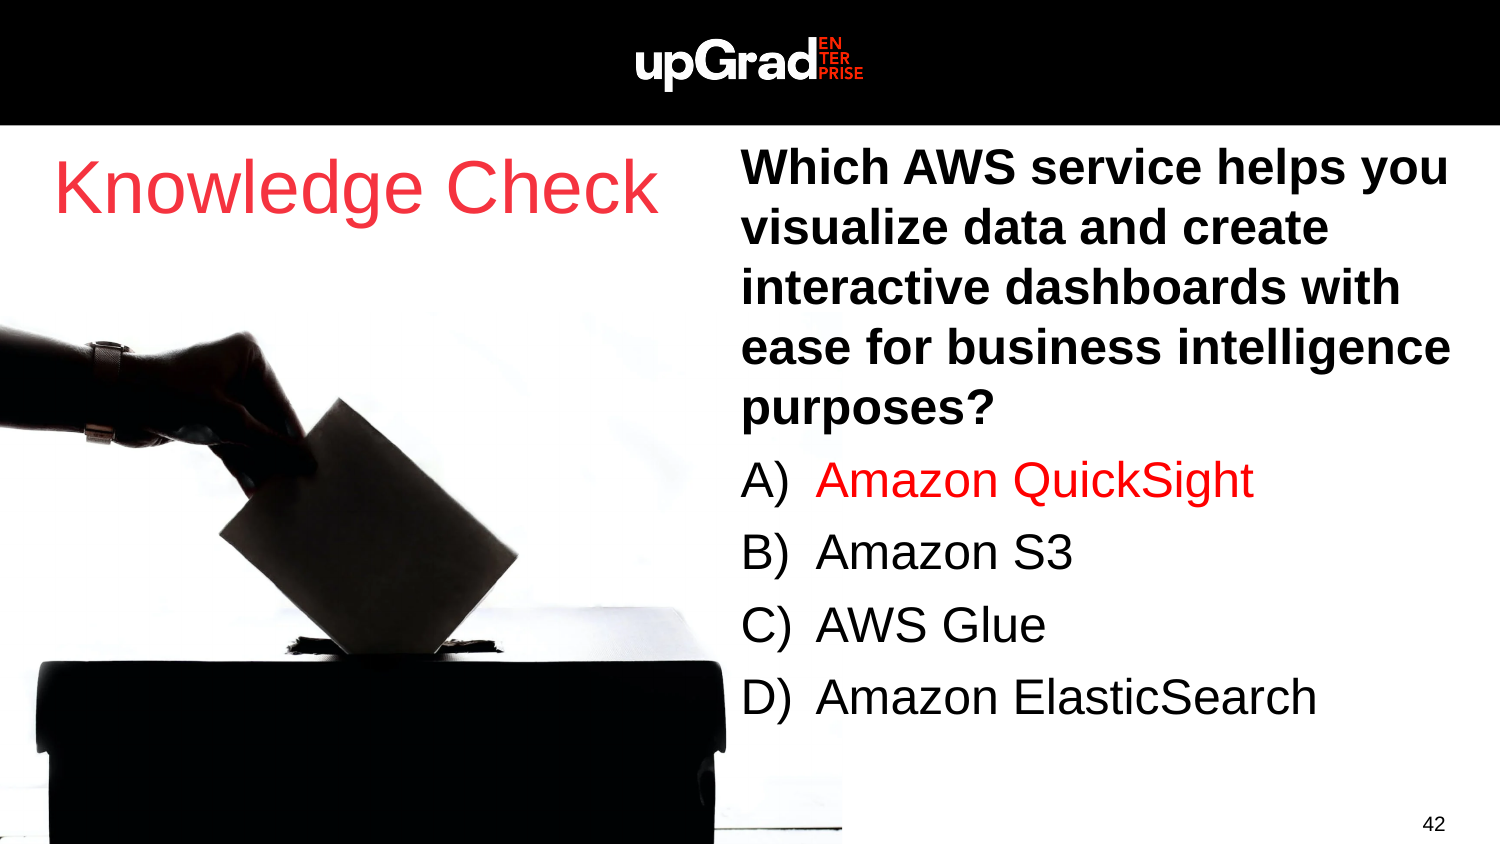

Which AWS service helps you visualize data and create interactive dashboards with ease for business intelligence purposes?
Amazon QuickSight
Amazon S3
AWS Glue
Amazon ElasticSearch
Knowledge Check
42